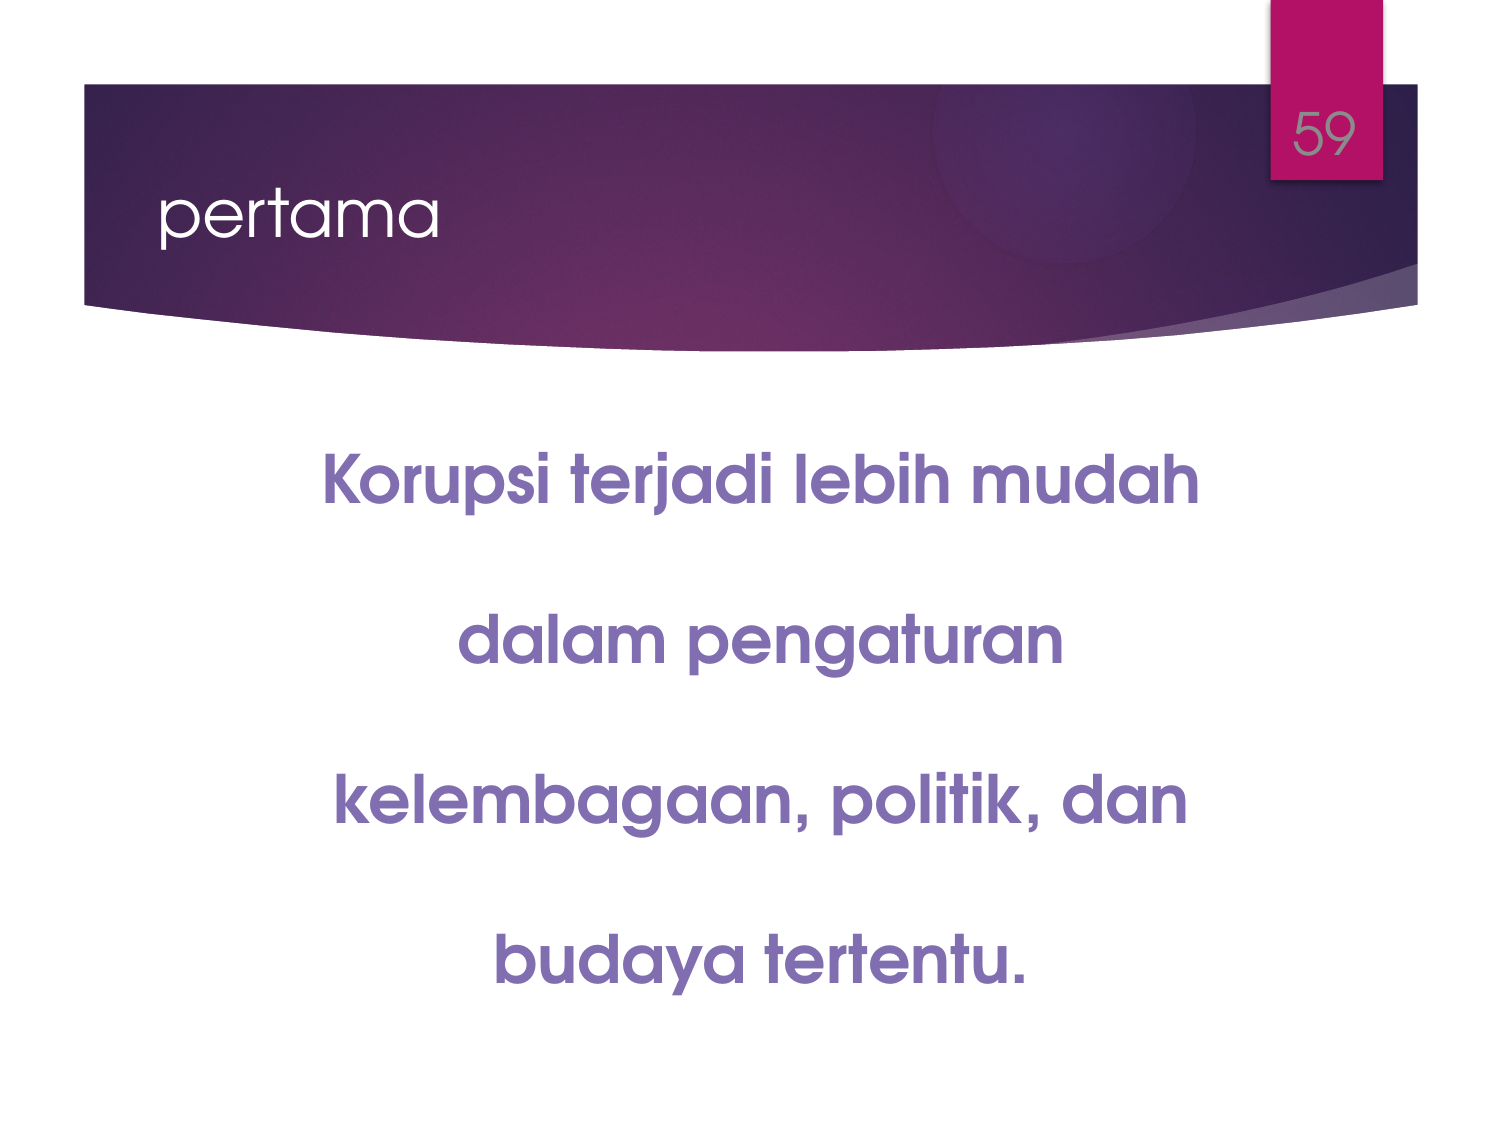

59
# pertama
Korupsi terjadi lebih mudah dalam pengaturan kelembagaan, politik, dan budaya tertentu.